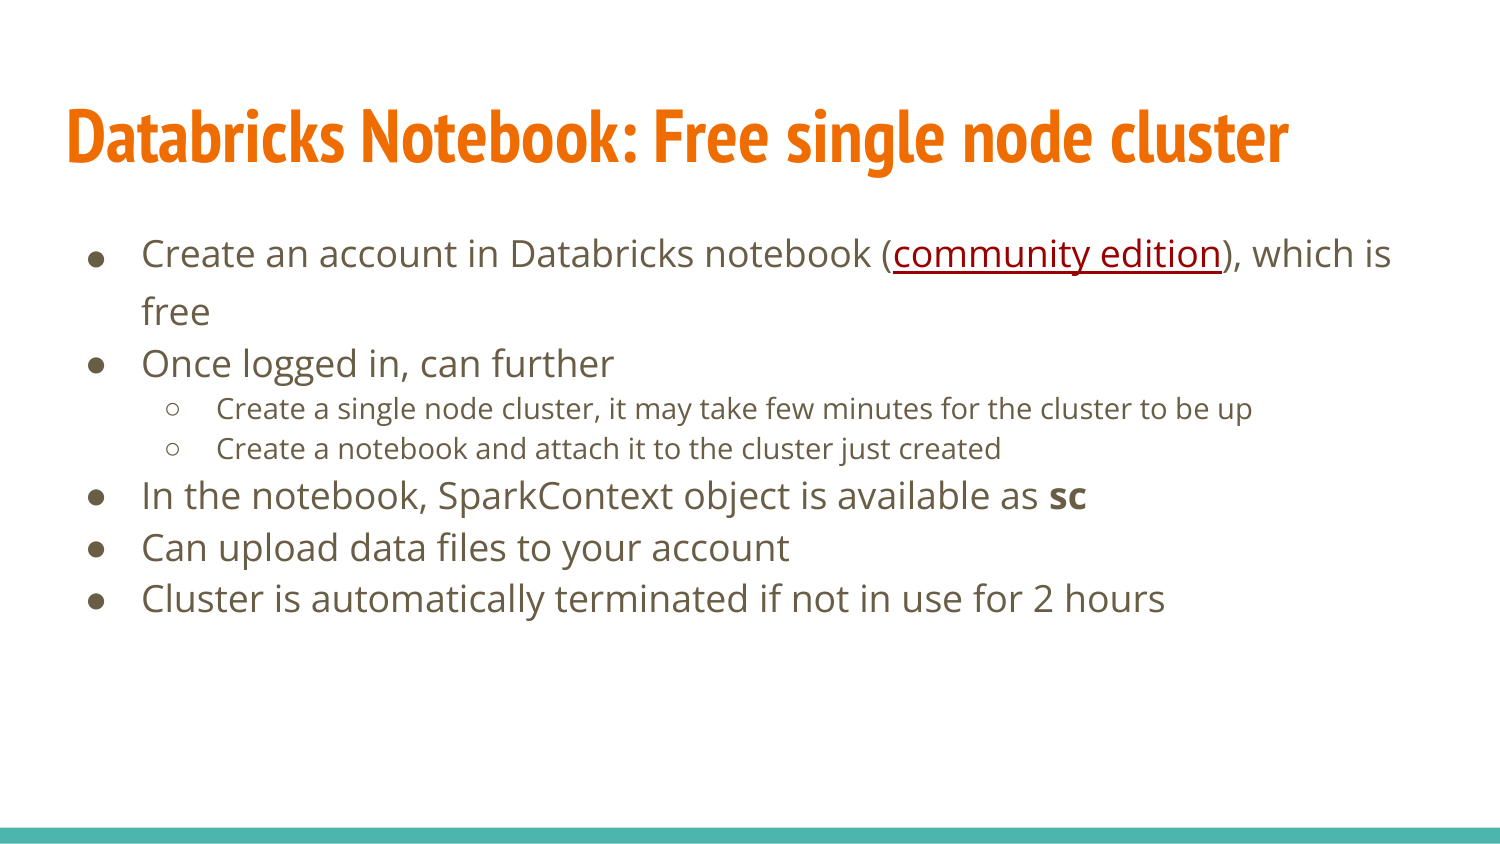

# Databricks Notebook: Free single node cluster
Create an account in Databricks notebook (community edition), which is free
Once logged in, can further
Create a single node cluster, it may take few minutes for the cluster to be up
Create a notebook and attach it to the cluster just created
In the notebook, SparkContext object is available as sc
Can upload data files to your account
Cluster is automatically terminated if not in use for 2 hours